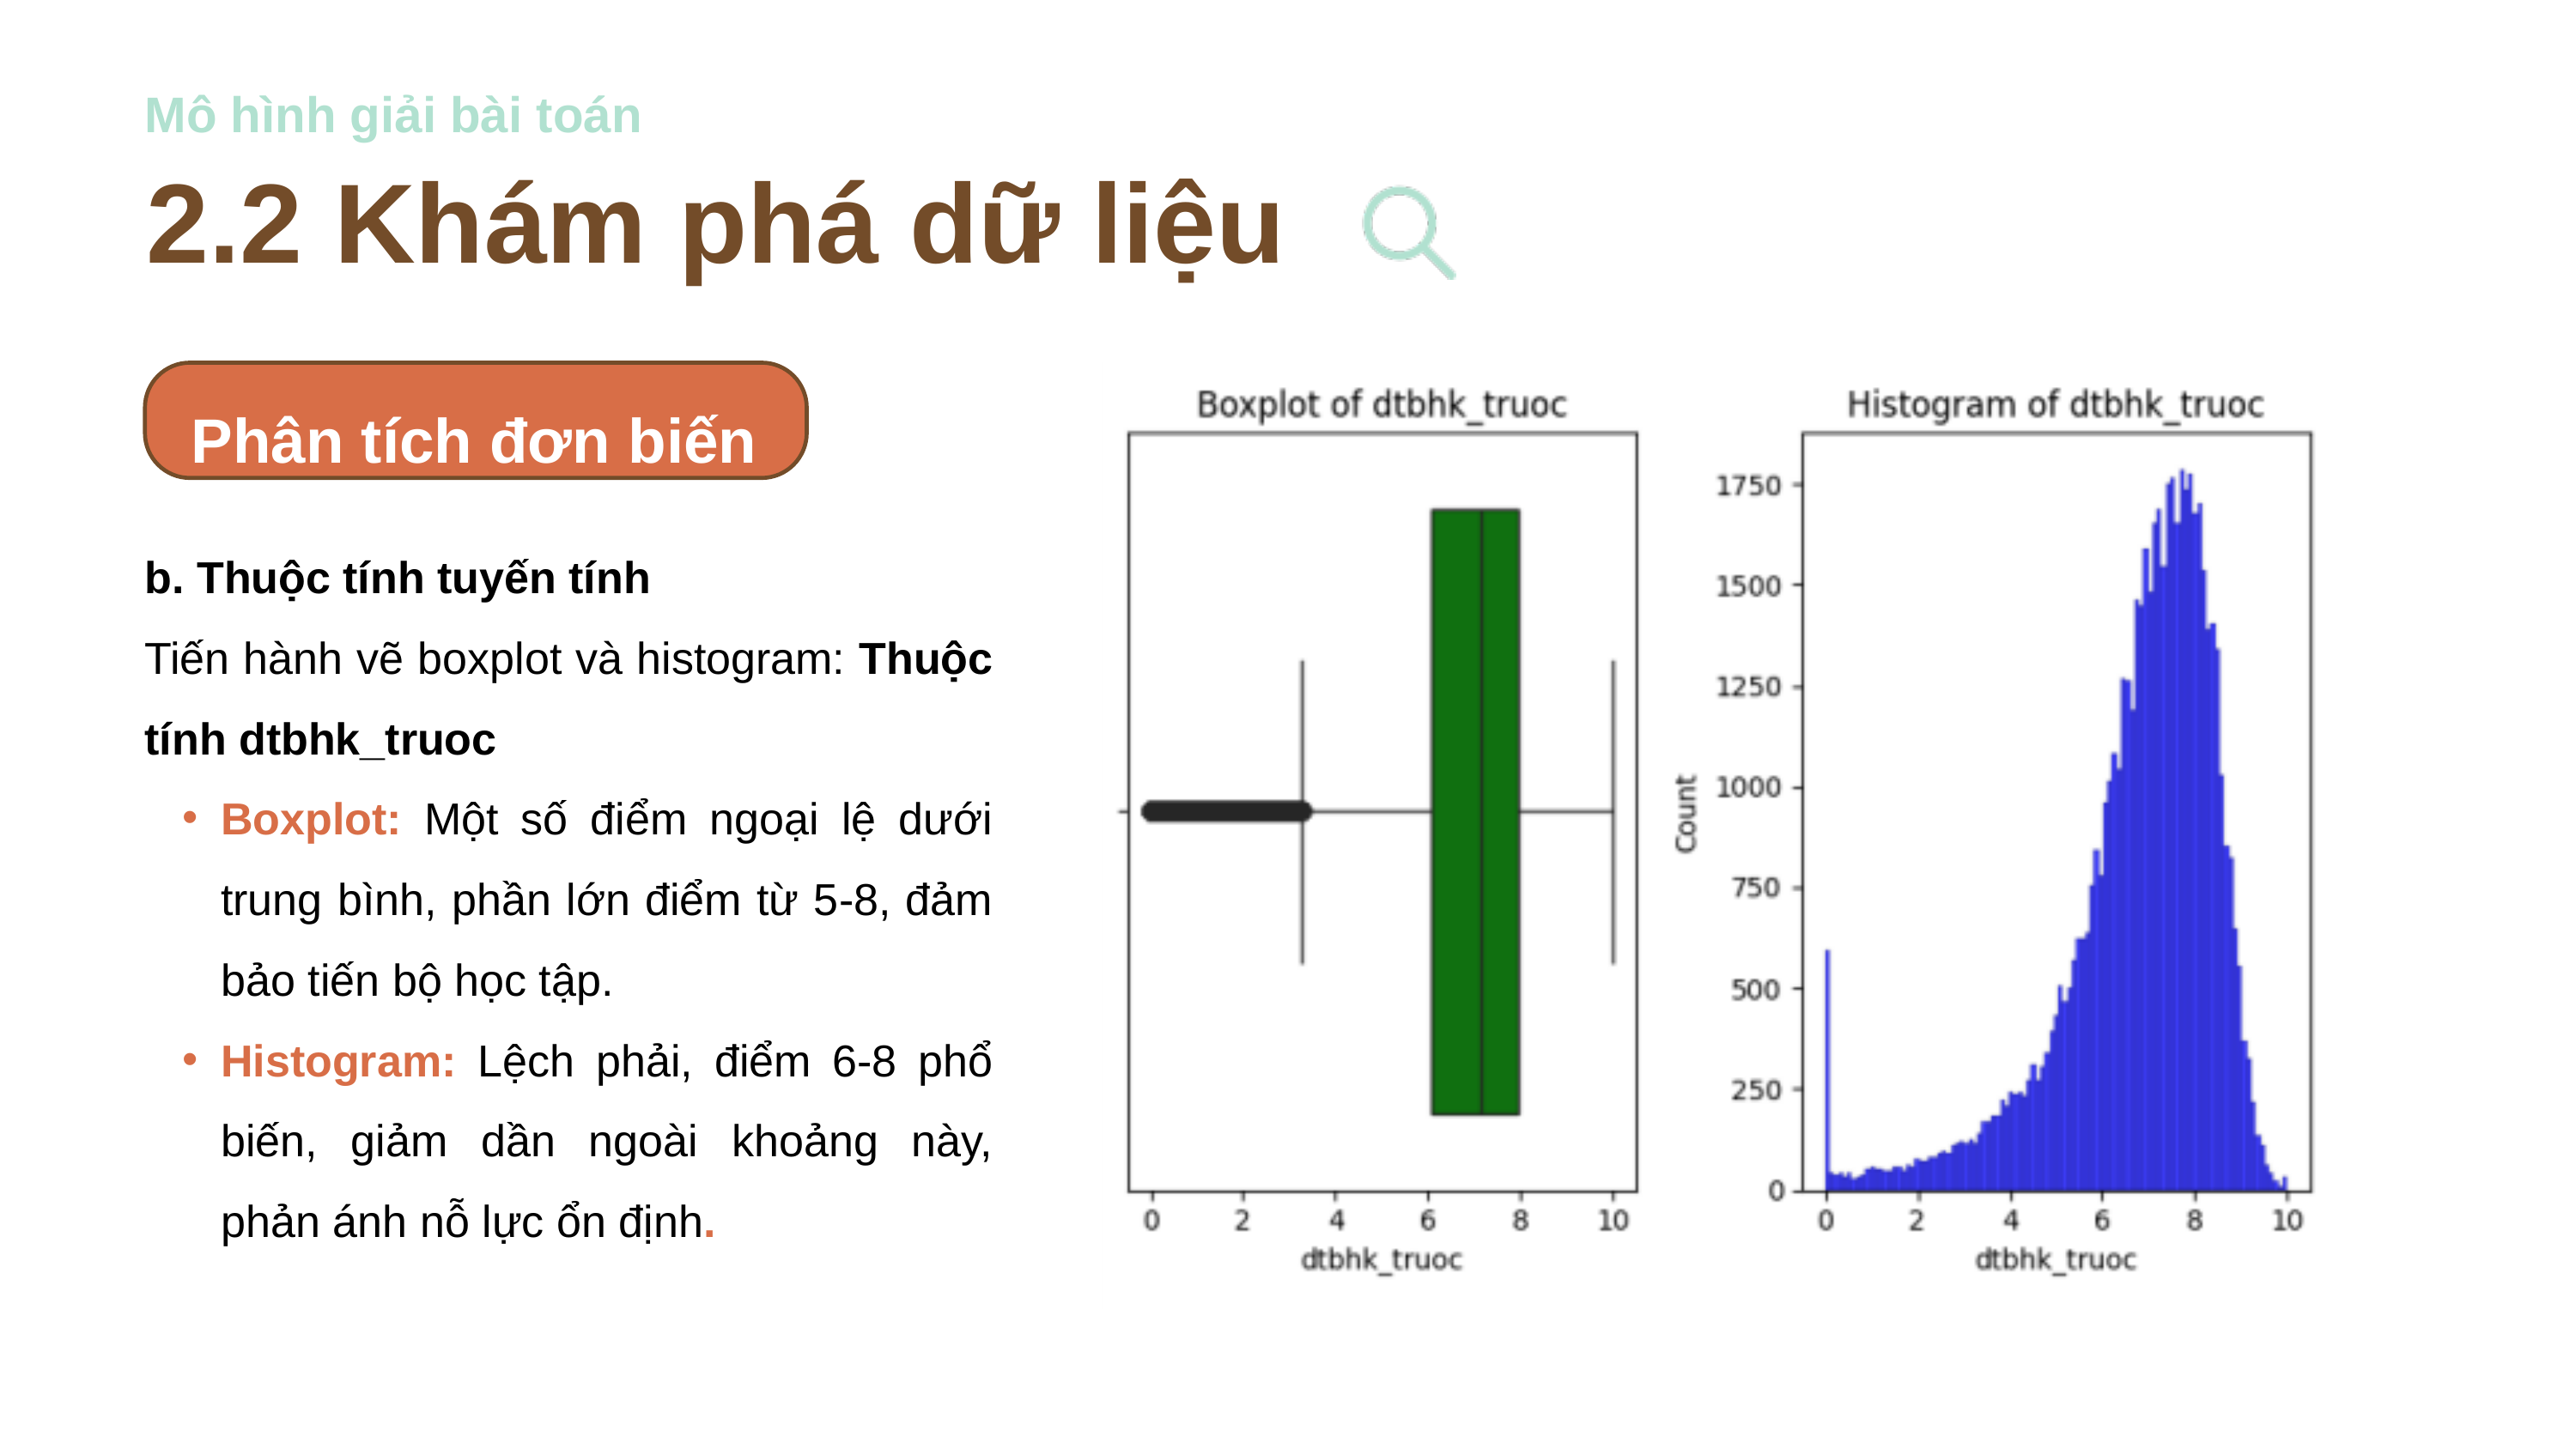

Mô hình giải bài toán
2.2 Khám phá dữ liệu

Phân tích đơn biến

b. Thuộc tính tuyến tính
Tiến hành vẽ boxplot và histogram: Thuộc tính dtbhk_truoc
Boxplot: Một số điểm ngoại lệ dưới trung bình, phần lớn điểm từ 5-8, đảm bảo tiến bộ học tập.
Histogram: Lệch phải, điểm 6-8 phổ biến, giảm dần ngoài khoảng này, phản ánh nỗ lực ổn định.